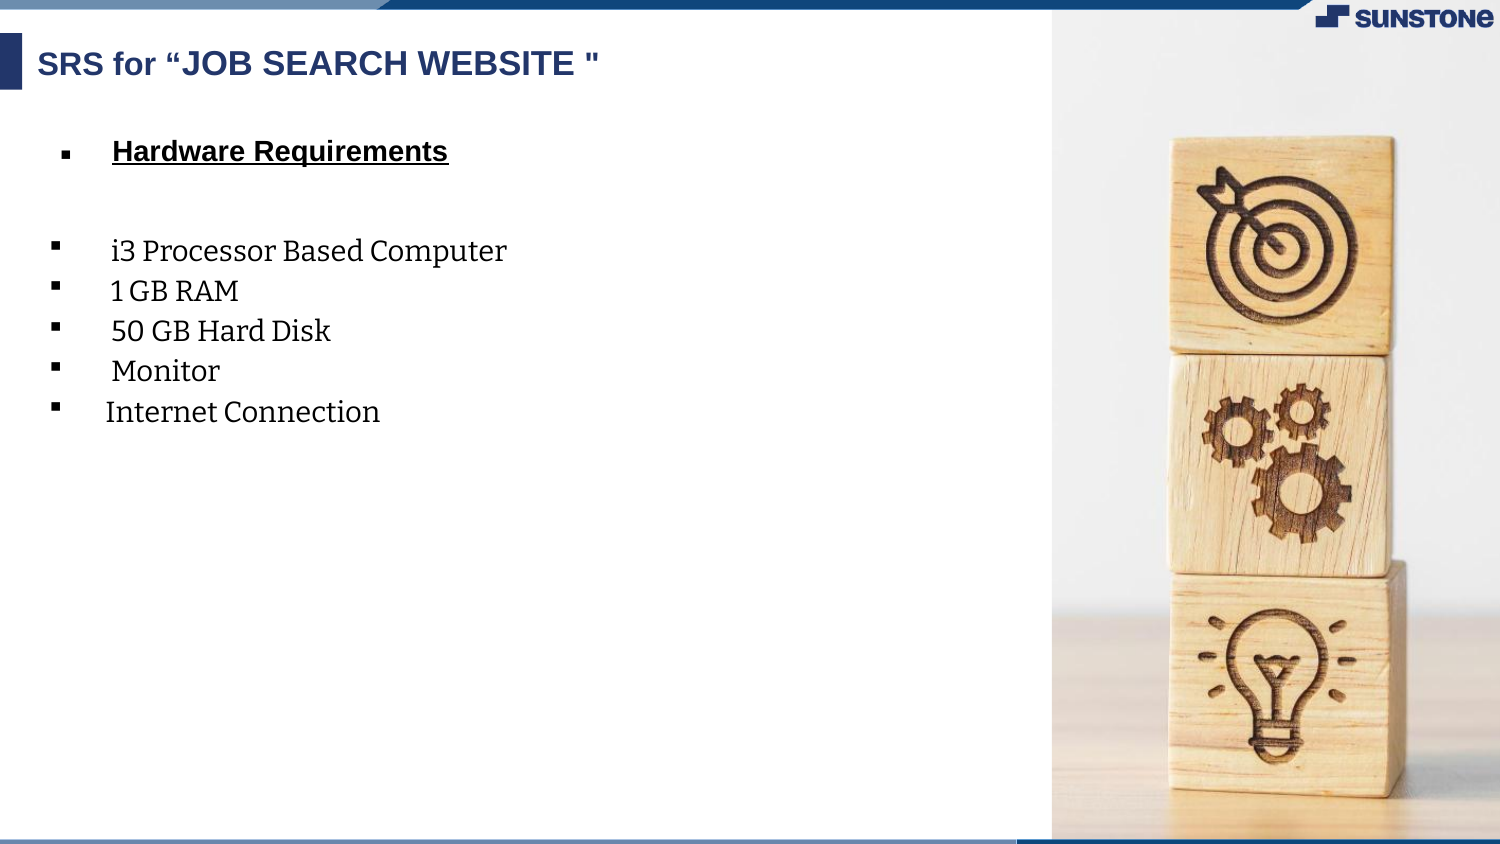

# SRS for “JOB SEARCH WEBSITE "
Hardware Requirements
 i3 Processor Based Computer
 1 GB RAM
 50 GB Hard Disk
 Monitor
Internet Connection